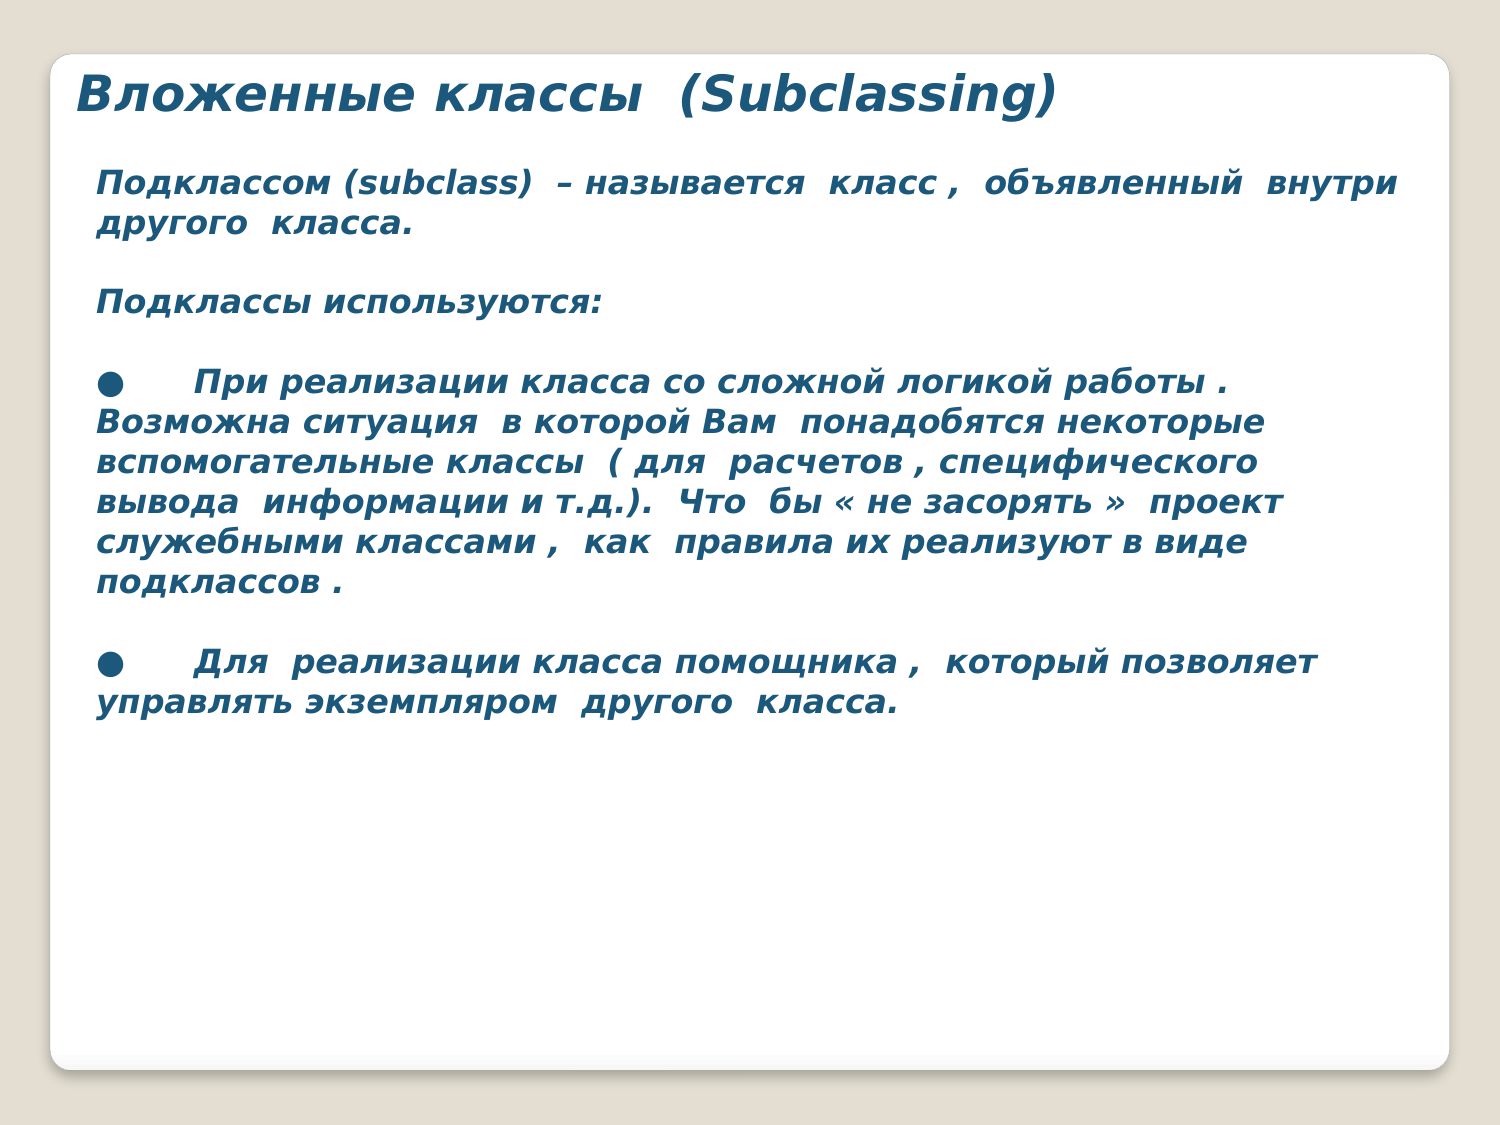

Вложенные классы  (Subclassing)

Подклассом (subclass)  – называется  класс ,  объявленный  внутри другого  класса.

Подклассы используются:

●      При реализации класса со сложной логикой работы .  Возможна ситуация  в которой Вам  понадобятся некоторые вспомогательные классы  ( для  расчетов , специфического  вывода  информации и т.д.).  Что  бы « не засорять »  проект служебными классами ,  как  правила их реализуют в виде подклассов .

●      Для  реализации класса помощника ,  который позволяет управлять экземпляром  другого  класса.